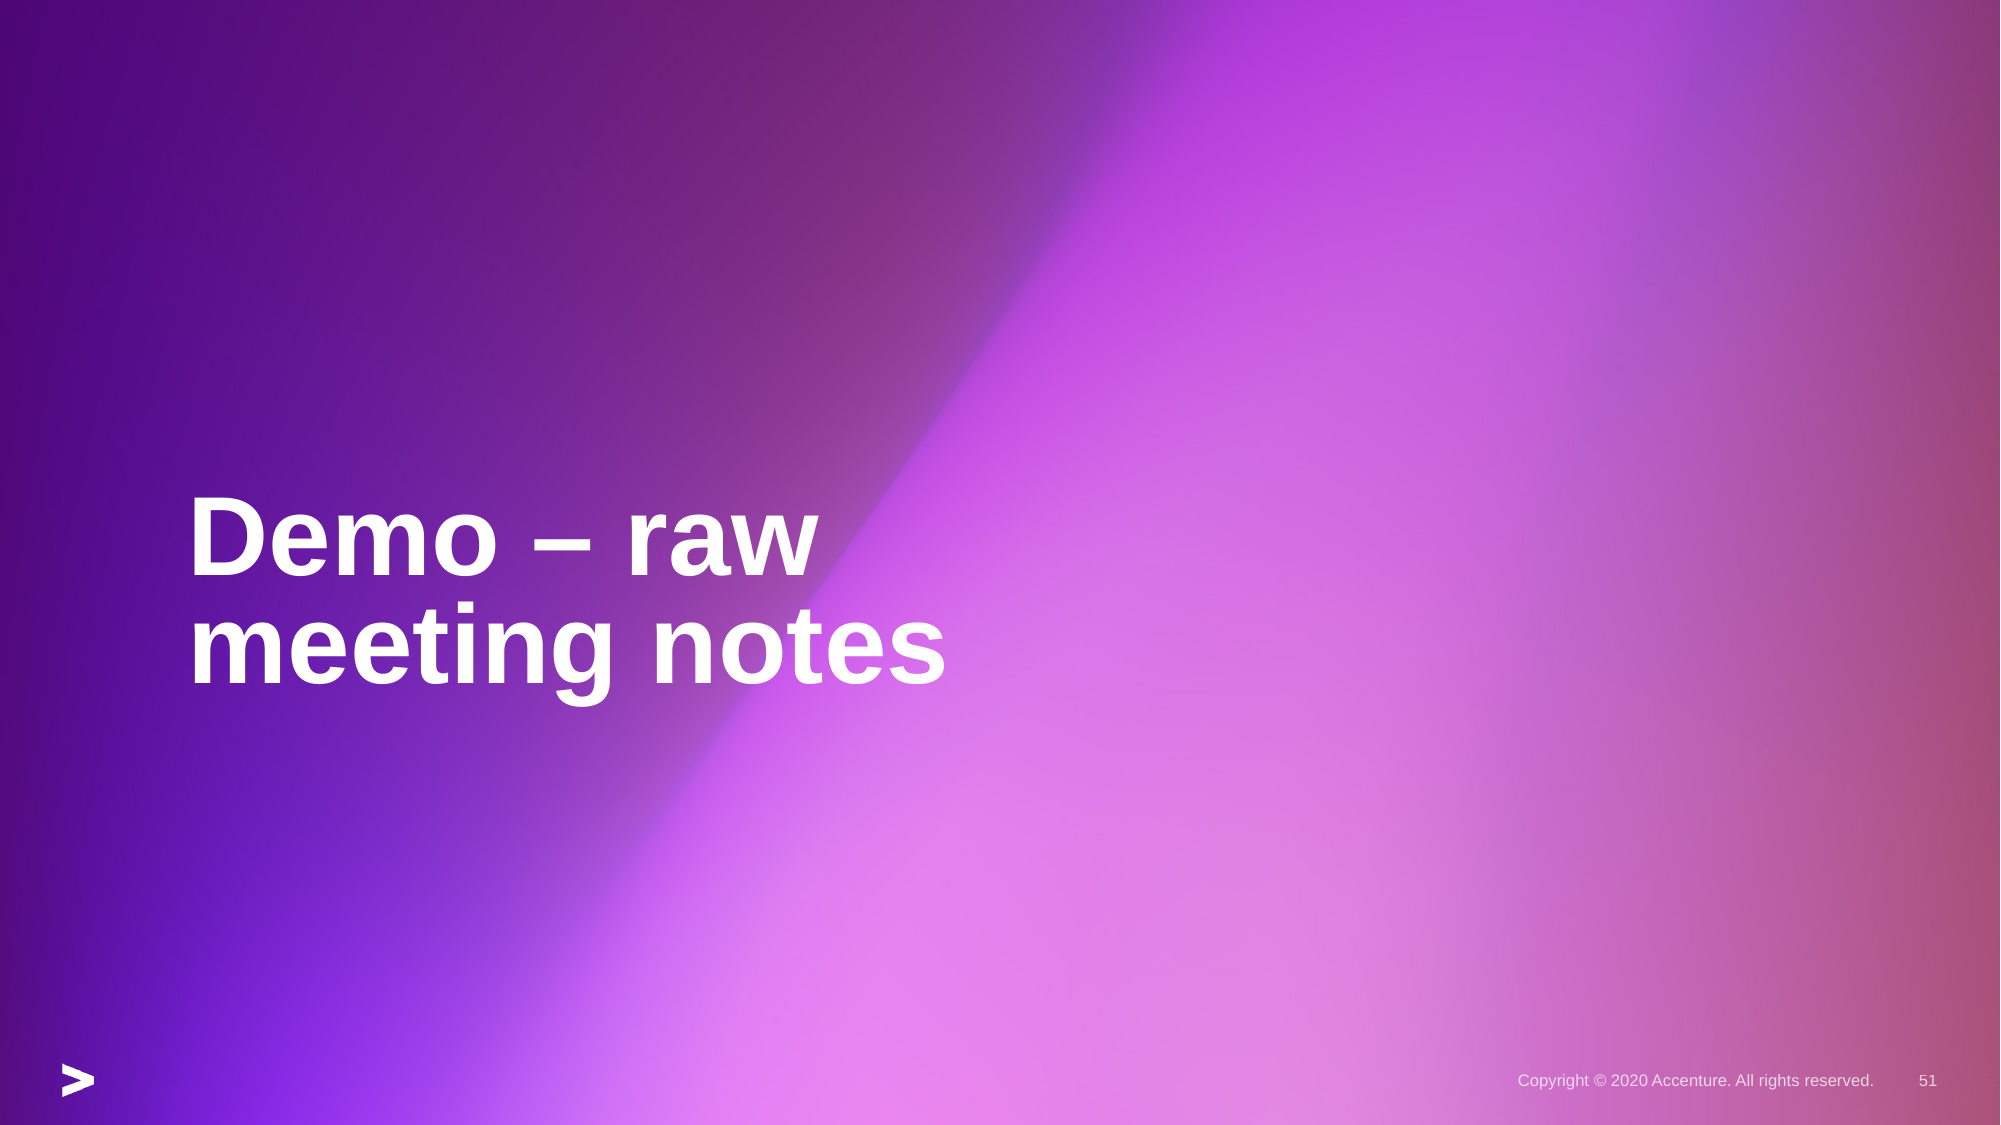

# Demo – raw meeting notes

51